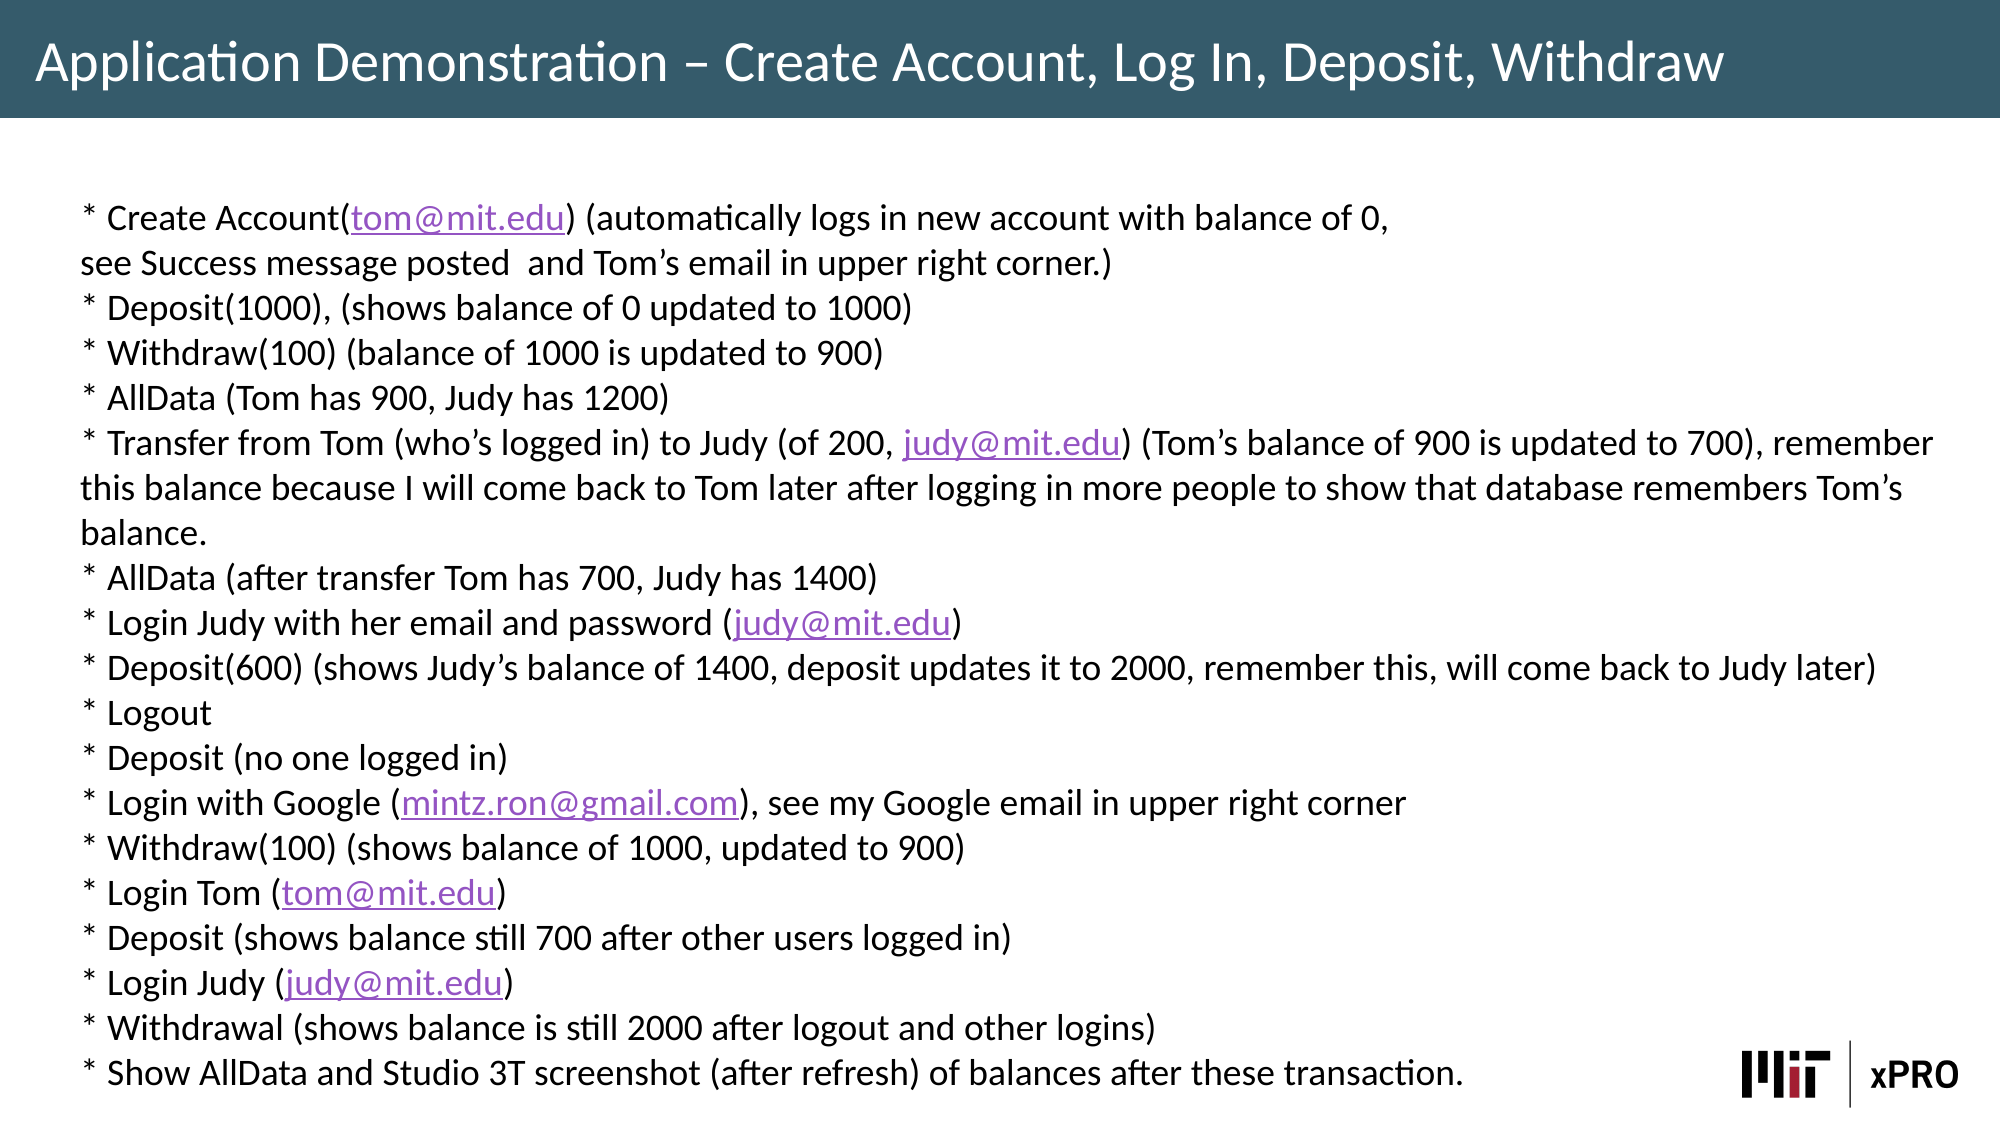

Application Demonstration – Create Account, Log In, Deposit, Withdraw
* Create Account(tom@mit.edu) (automatically logs in new account with balance of 0,
see Success message posted  and Tom’s email in upper right corner.)
* Deposit(1000), (shows balance of 0 updated to 1000)
* Withdraw(100) (balance of 1000 is updated to 900)
* AllData (Tom has 900, Judy has 1200)
* Transfer from Tom (who’s logged in) to Judy (of 200, judy@mit.edu) (Tom’s balance of 900 is updated to 700), remember this balance because I will come back to Tom later after logging in more people to show that database remembers Tom’s balance.
* AllData (after transfer Tom has 700, Judy has 1400)
* Login Judy with her email and password (judy@mit.edu)
* Deposit(600) (shows Judy’s balance of 1400, deposit updates it to 2000, remember this, will come back to Judy later)
* Logout
* Deposit (no one logged in)
* Login with Google (mintz.ron@gmail.com), see my Google email in upper right corner
* Withdraw(100) (shows balance of 1000, updated to 900)
* Login Tom (tom@mit.edu)
* Deposit (shows balance still 700 after other users logged in)
* Login Judy (judy@mit.edu)
* Withdrawal (shows balance is still 2000 after logout and other logins)
* Show AllData and Studio 3T screenshot (after refresh) of balances after these transaction.